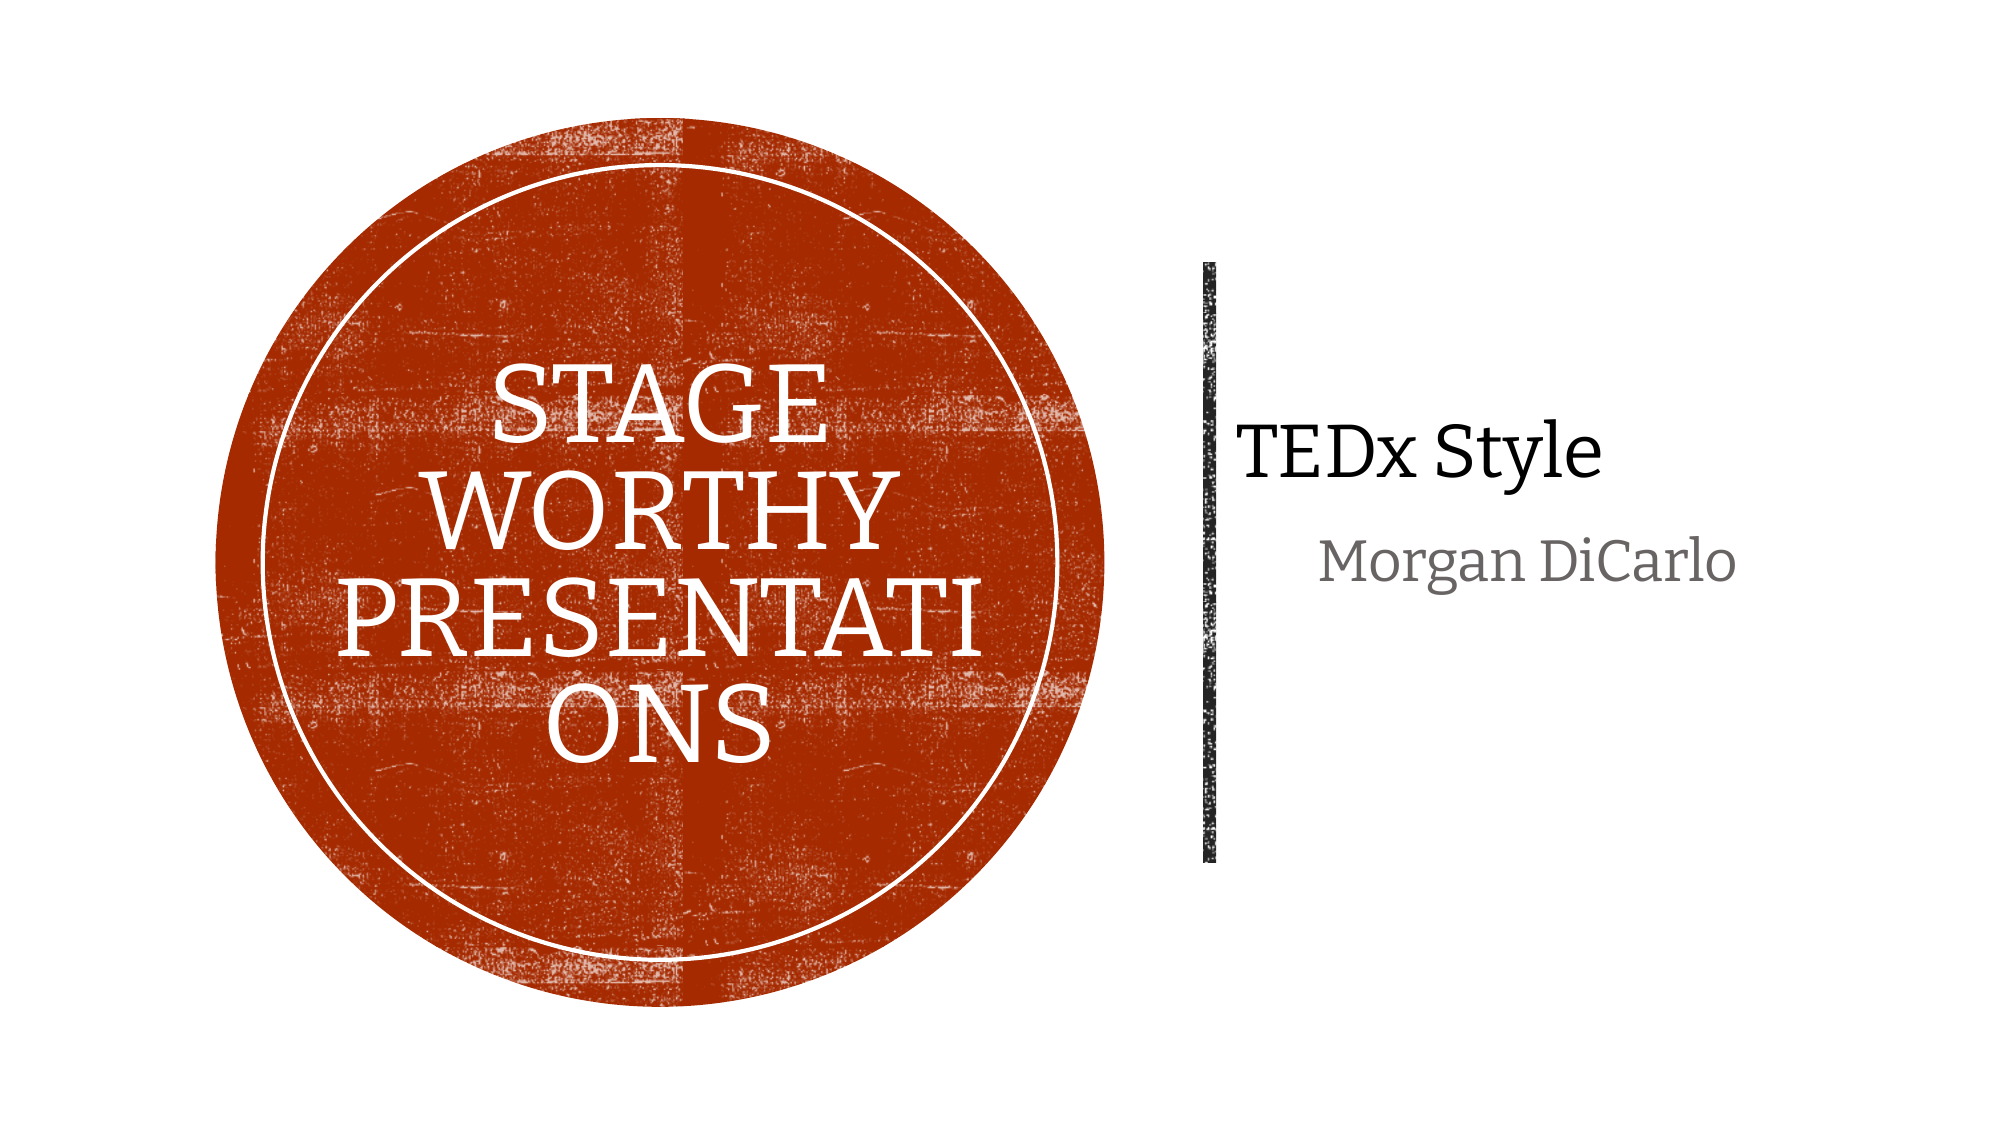

Morgan DiCarlo
# Stage Worthy Presentations
TEDx Style